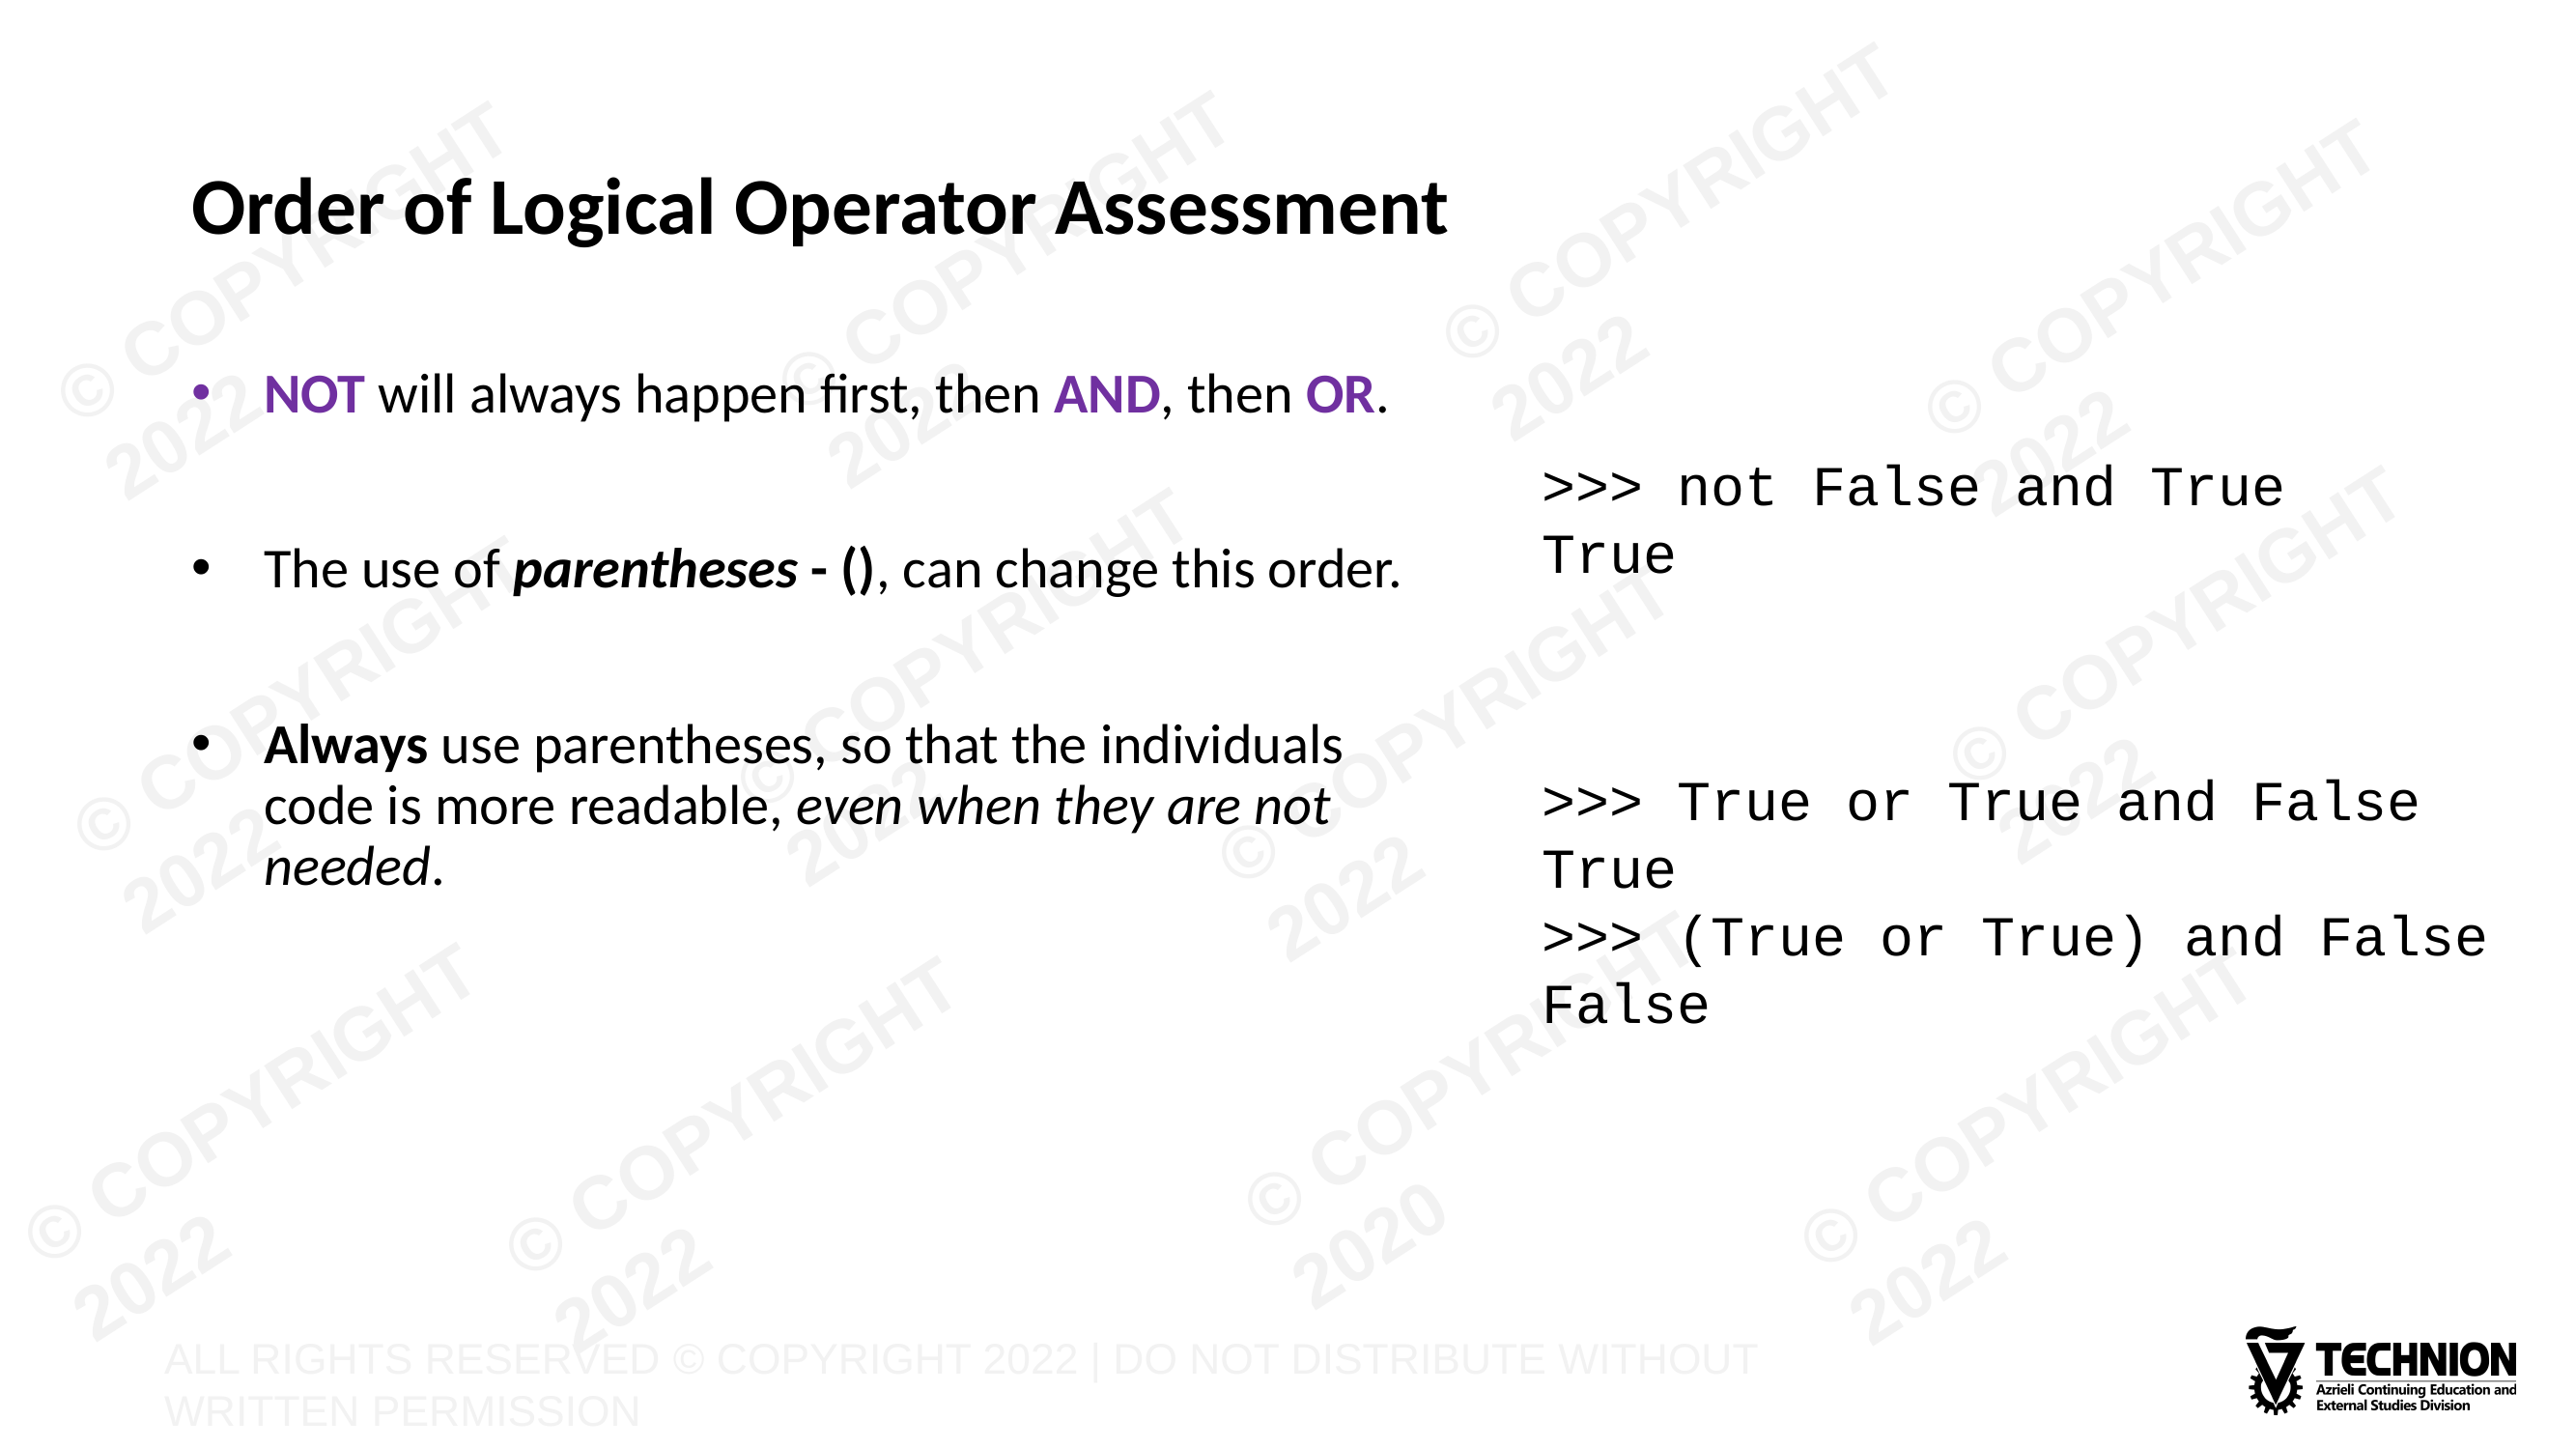

# Order of Logical Operator Assessment
NOT will always happen first, then AND, then OR.

The use of parentheses - (), can change this order.

Always use parentheses, so that the individuals code is more readable, even when they are not needed.
>>> not False and True
True
>>> True or True and False
True
>>> (True or True) and False
False